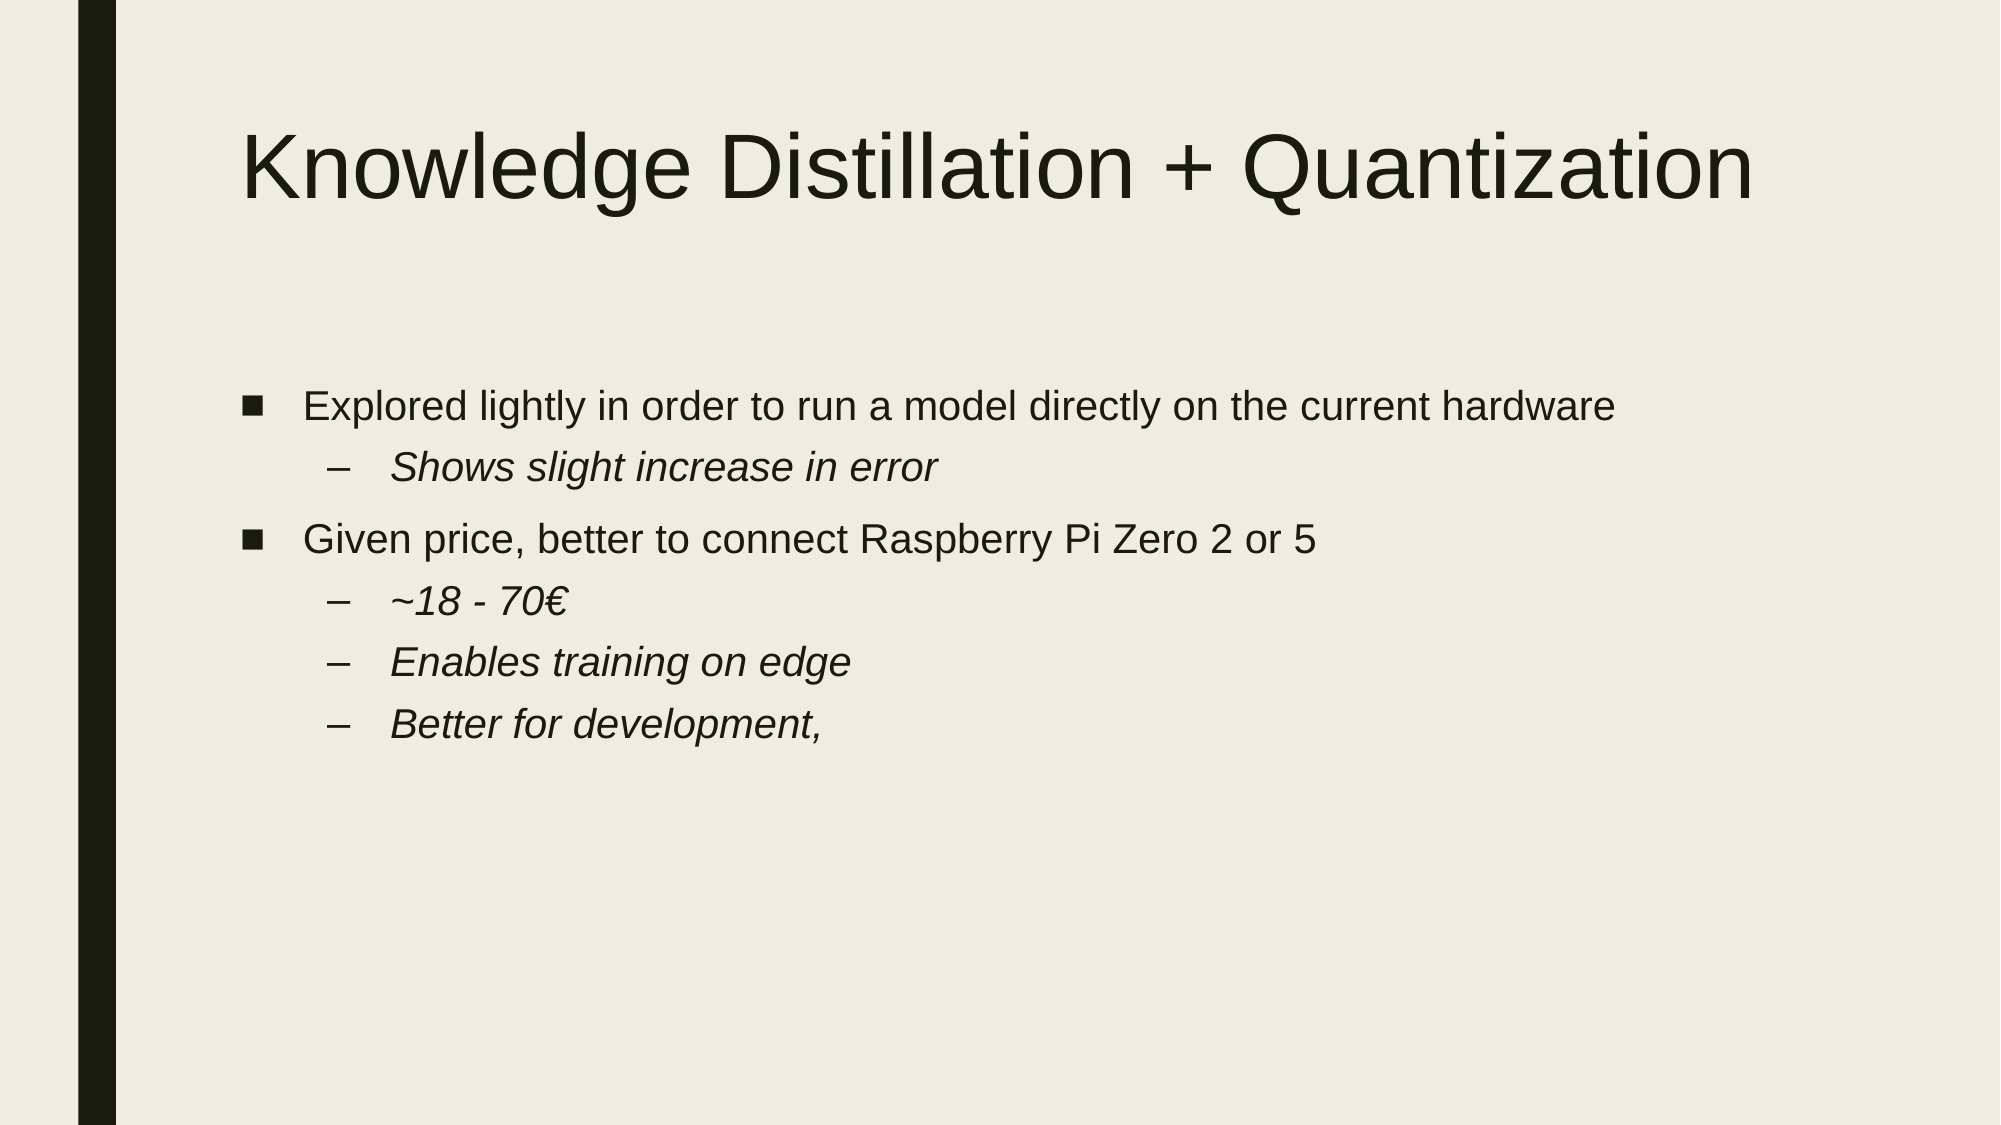

# Knowledge Distillation + Quantization
Explored lightly in order to run a model directly on the current hardware
Shows slight increase in error
Given price, better to connect Raspberry Pi Zero 2 or 5
~18 - 70€
Enables training on edge
Better for development,